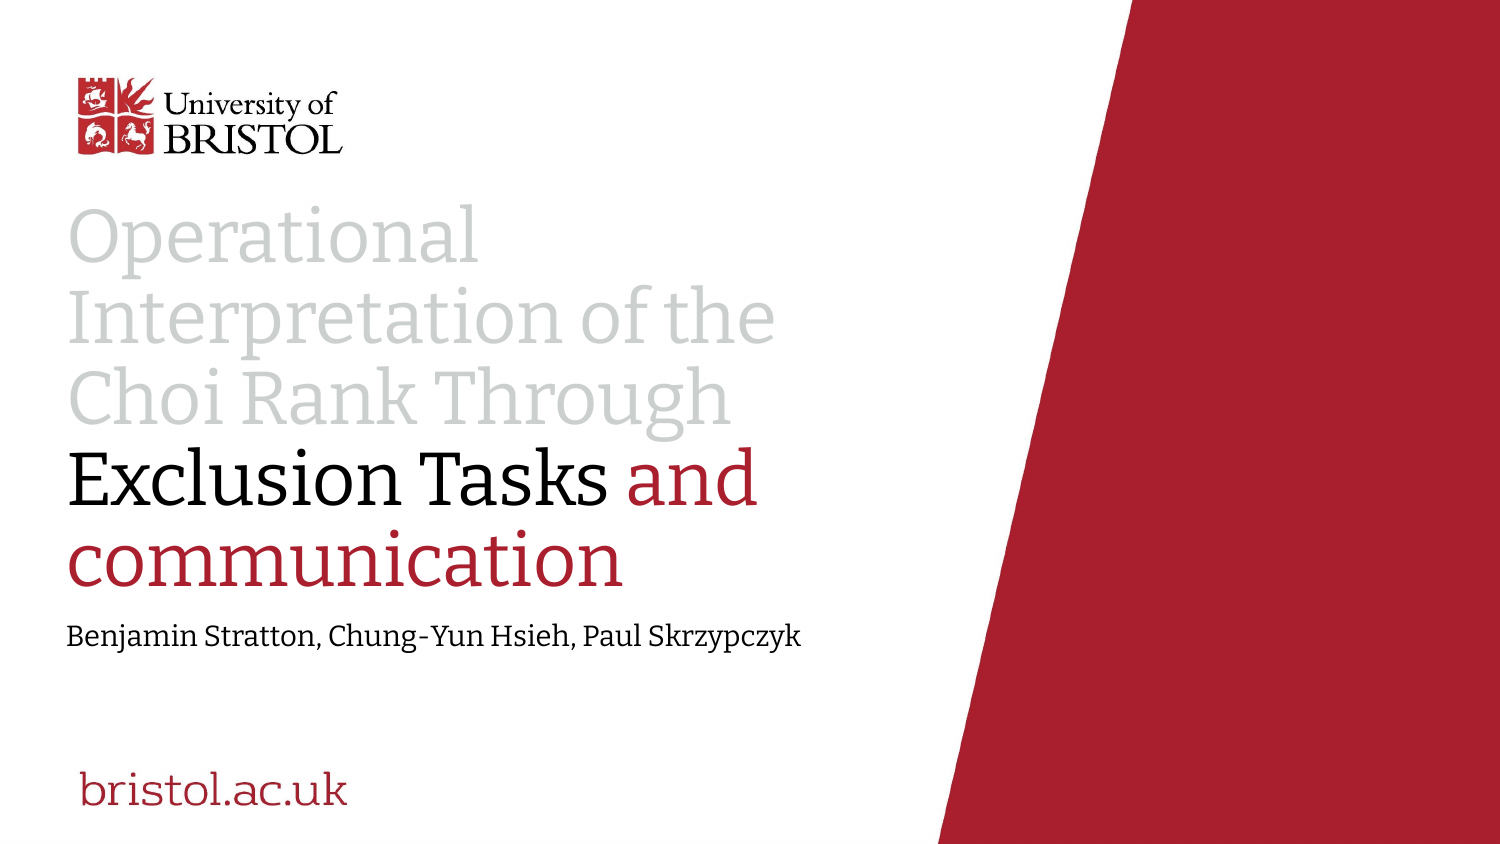

# Operational Interpretation of the Choi Rank Through Exclusion Tasks and communication
Benjamin Stratton, Chung-Yun Hsieh, Paul Skrzypczyk